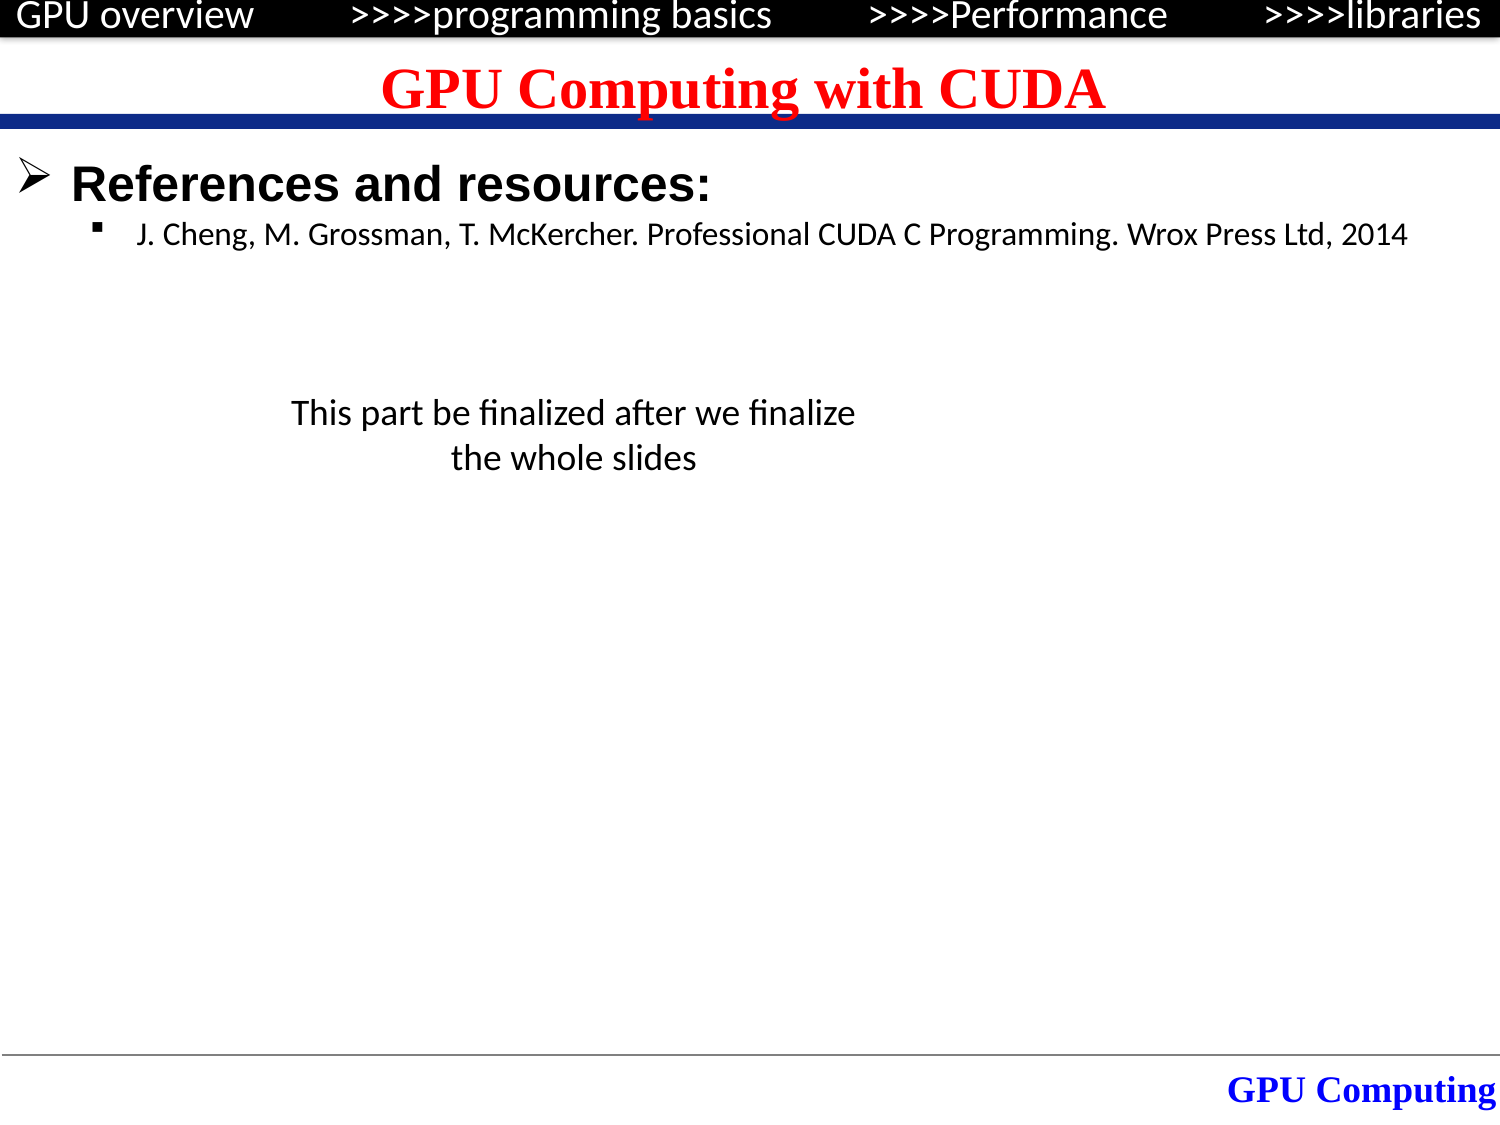

GPU Computing with CUDA
References and resources:
J. Cheng, M. Grossman, T. McKercher. Professional CUDA C Programming. Wrox Press Ltd, 2014
This part be finalized after we finalize the whole slides